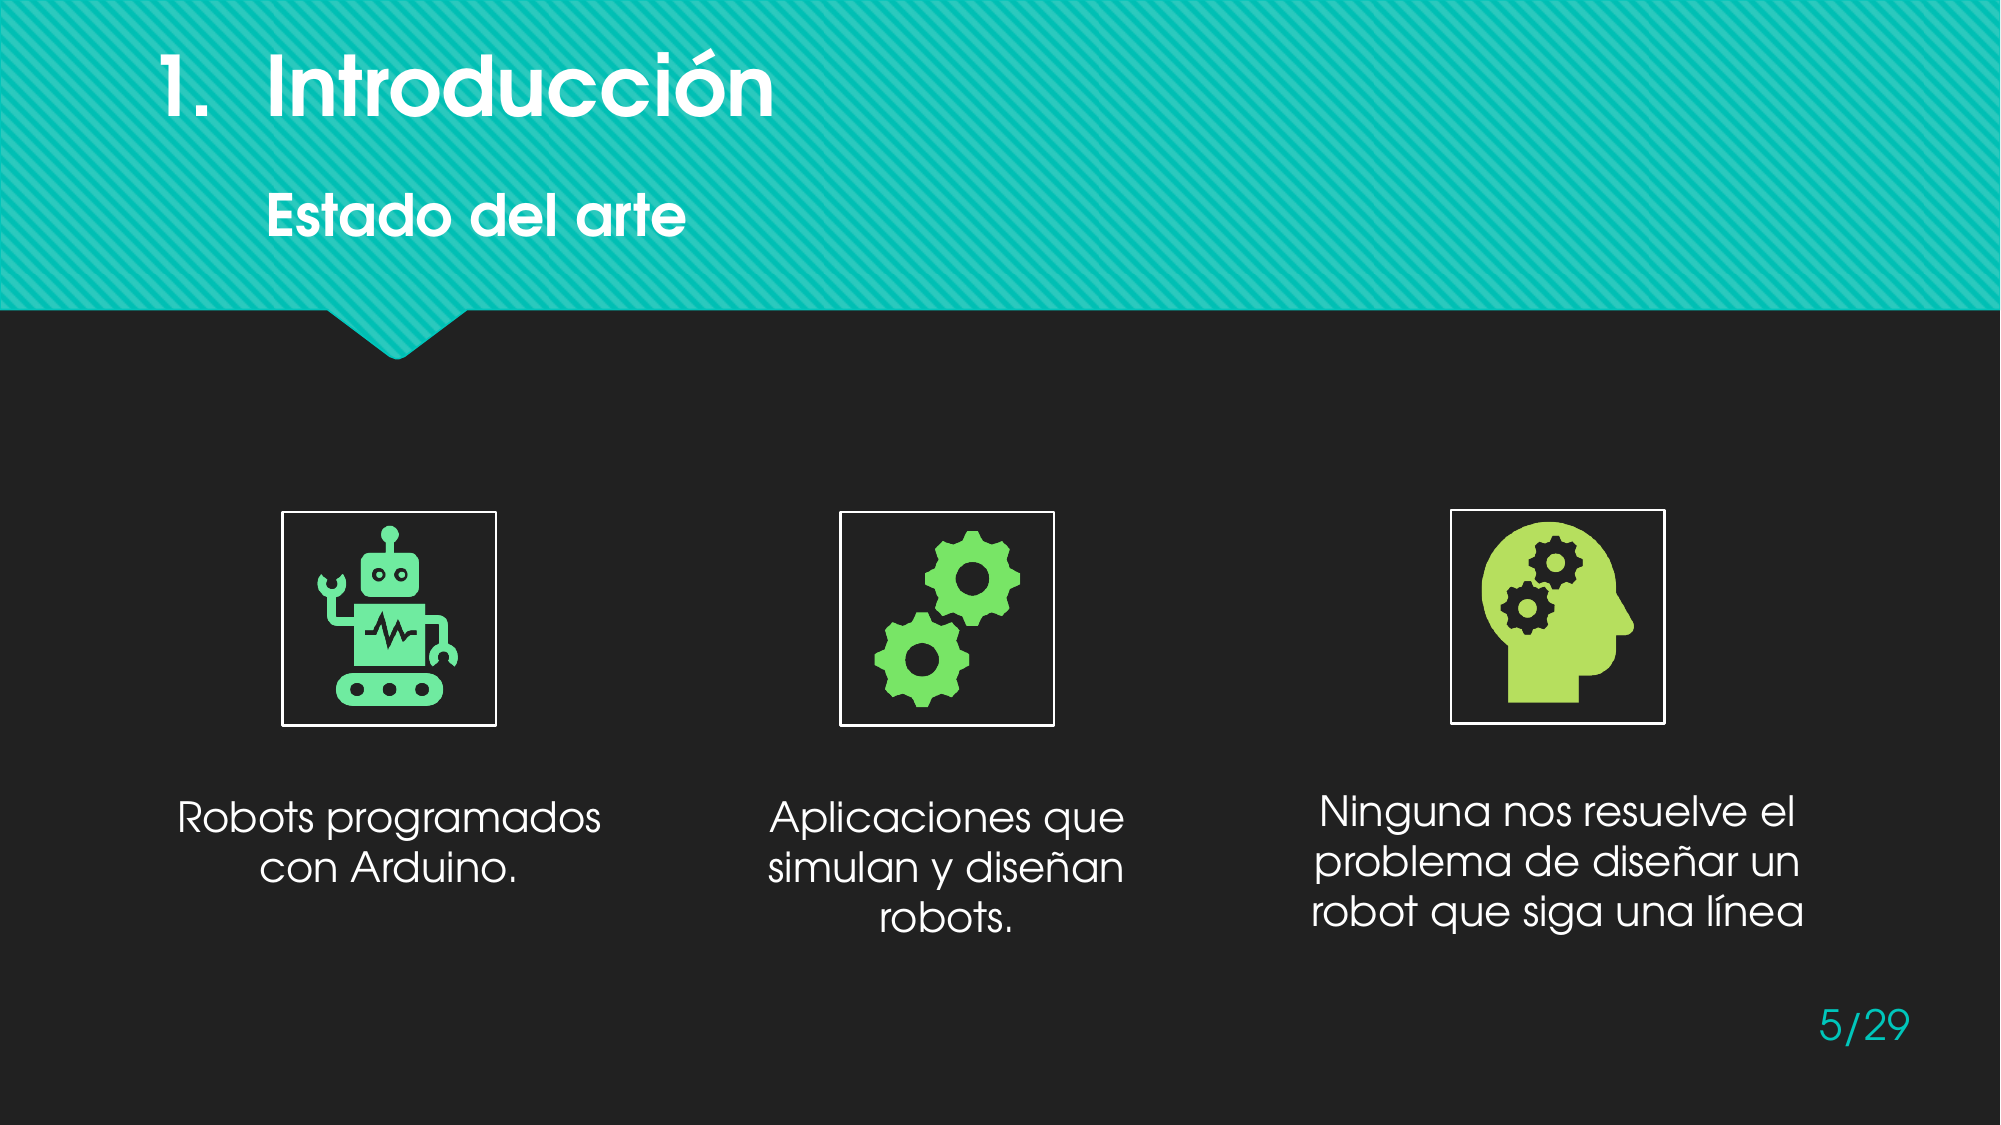

1.	Introducción

 	Estado del arte
Robots programados con Arduino.
Aplicaciones que simulan y diseñan robots.
Ninguna nos resuelve el problema de diseñar un robot que siga una línea
5/29